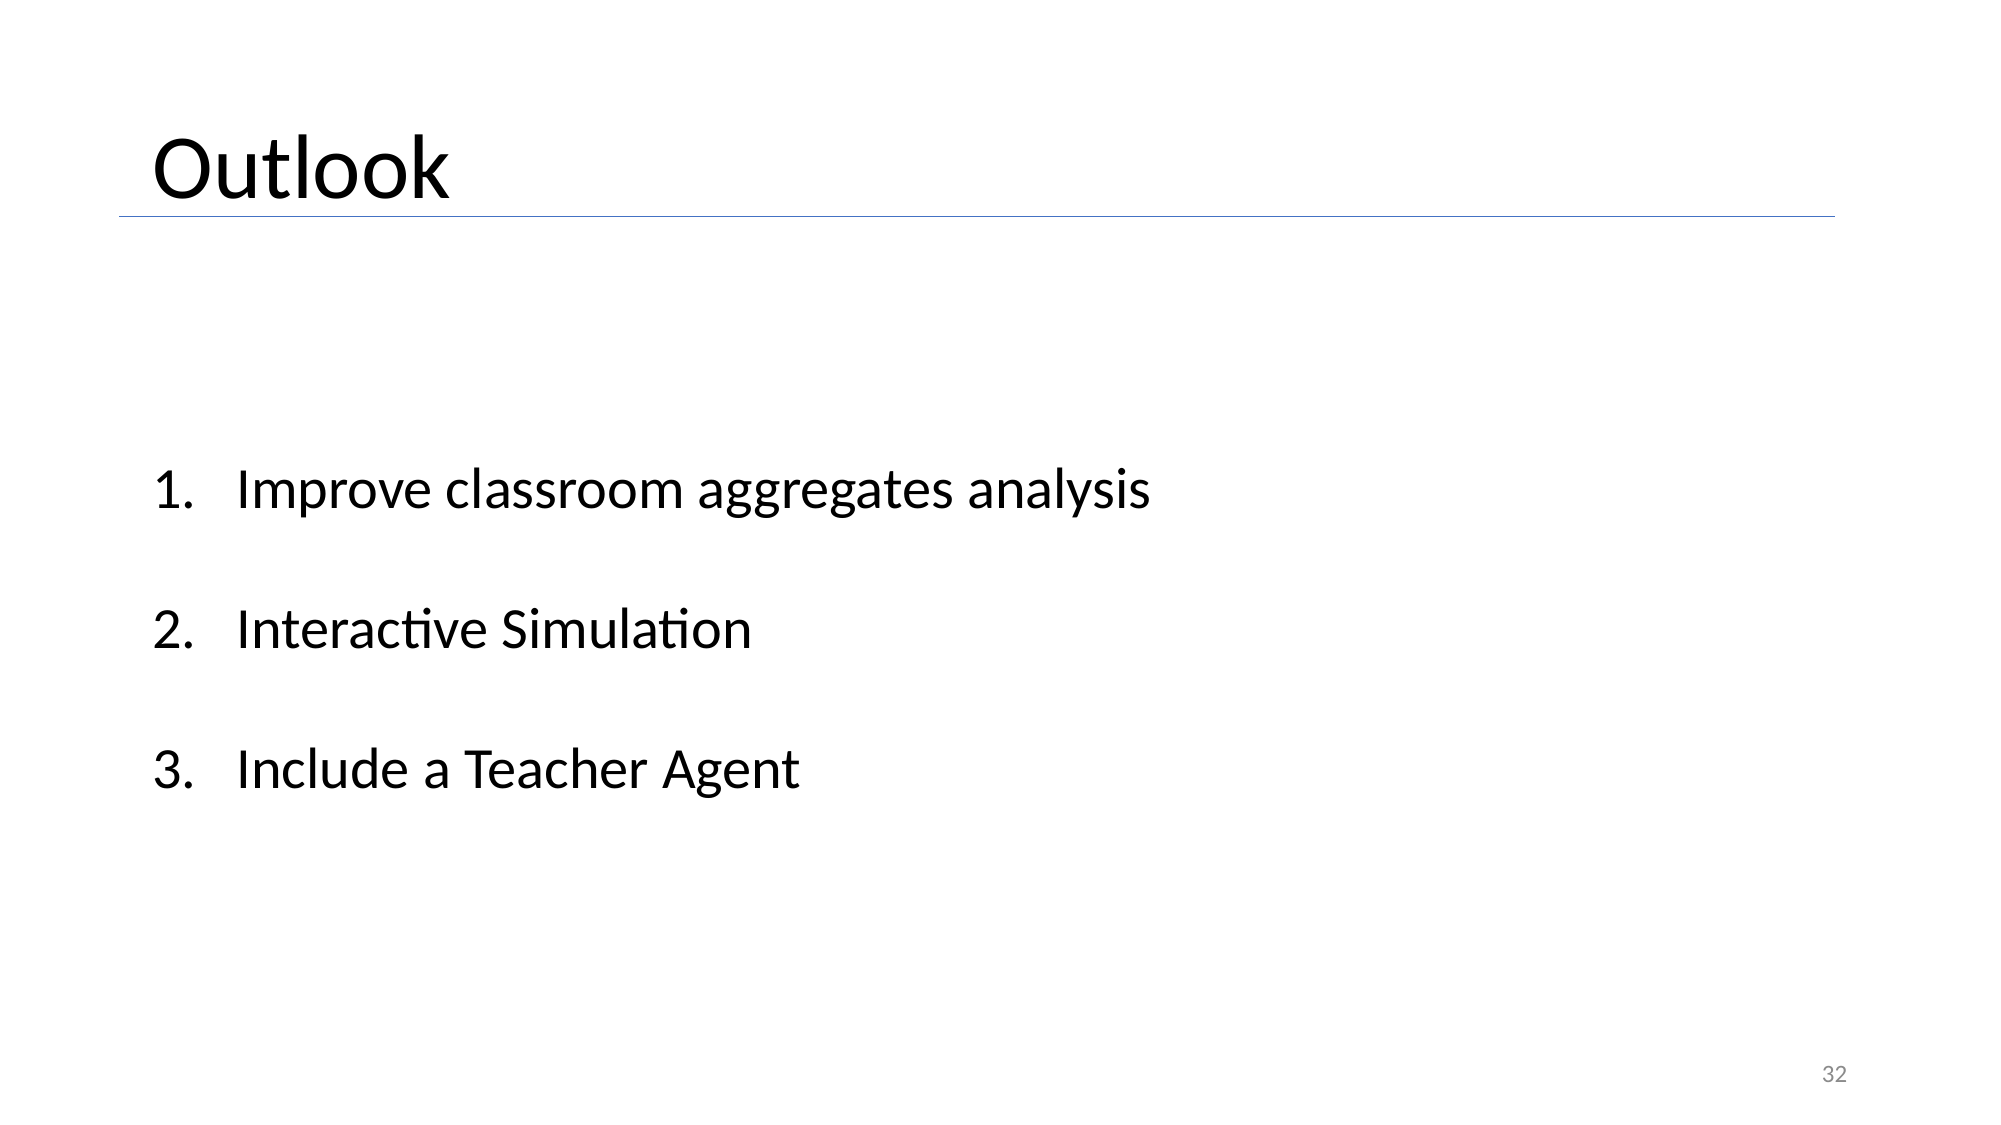

Outlook
Improve classroom aggregates analysis
Interactive Simulation
Include a Teacher Agent
32